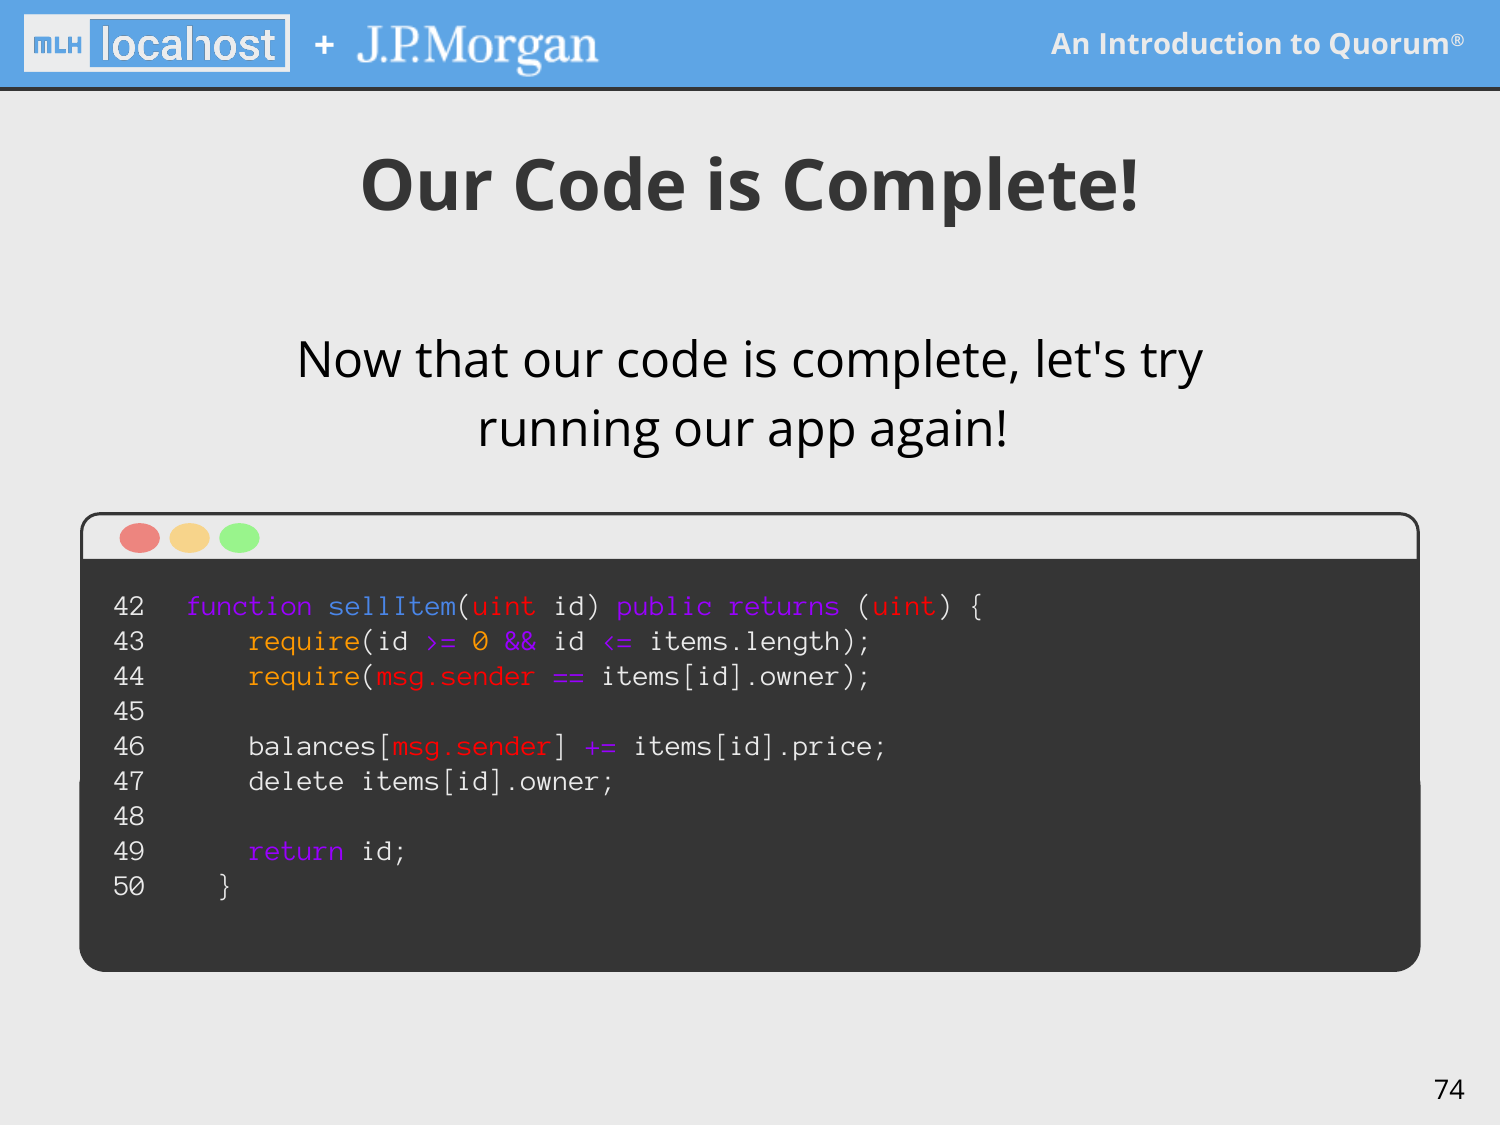

Our Code is Complete!
Now that our code is complete, let's try running our app again!

42
43
44
45
46
47
48
49
50
function sellItem(uint id) public returns (uint) {
    require(id >= 0 && id <= items.length);
    require(msg.sender == items[id].owner);

    balances[msg.sender] += items[id].price;
    delete items[id].owner;

    return id;
  }

74